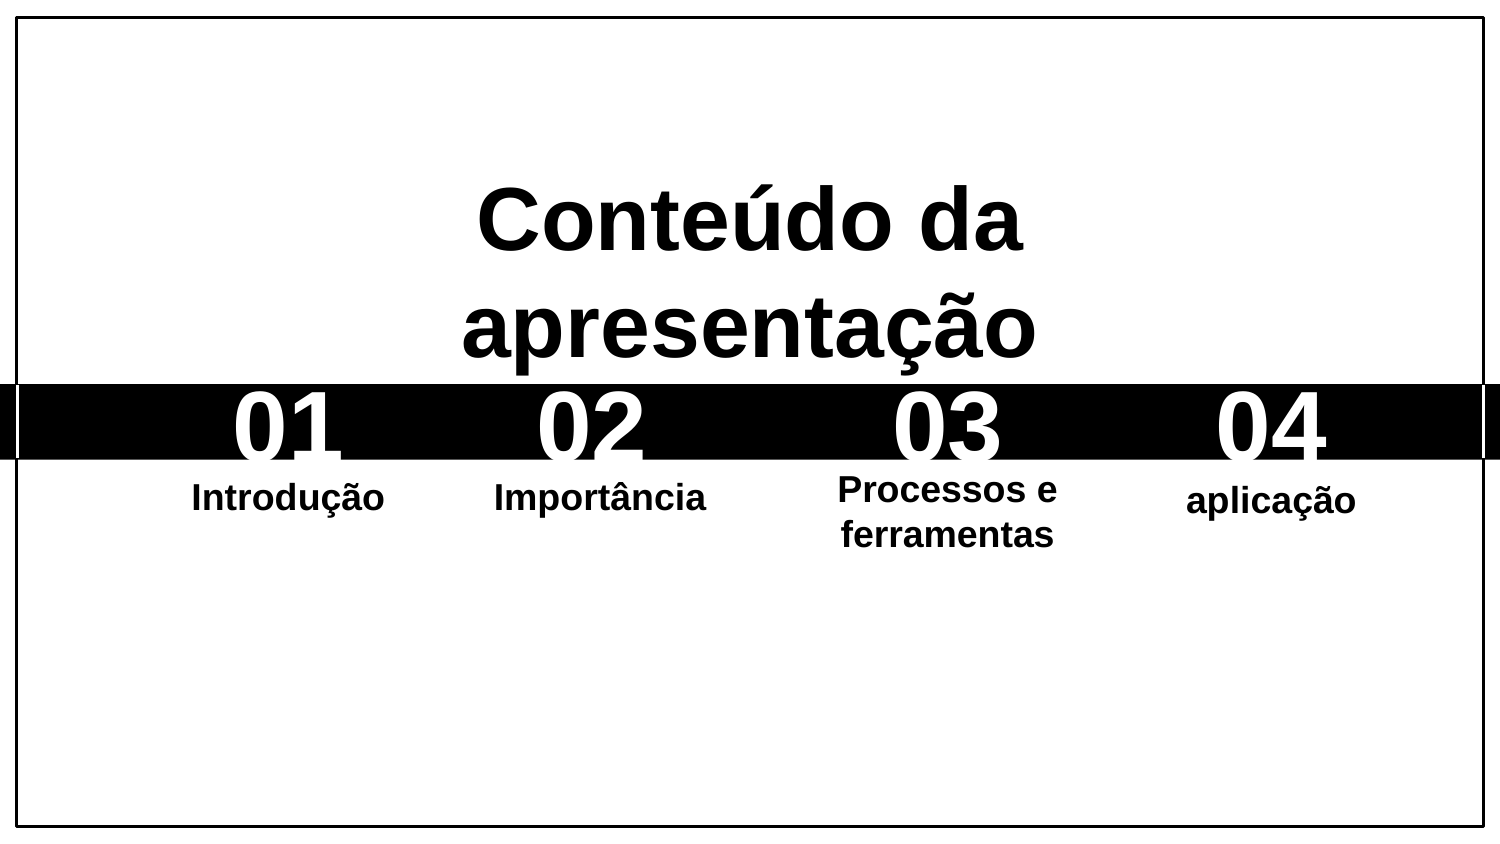

# Conteúdo da apresentação
01
02
03
04

Importância
aplicação
Introdução
Processos e ferramentas